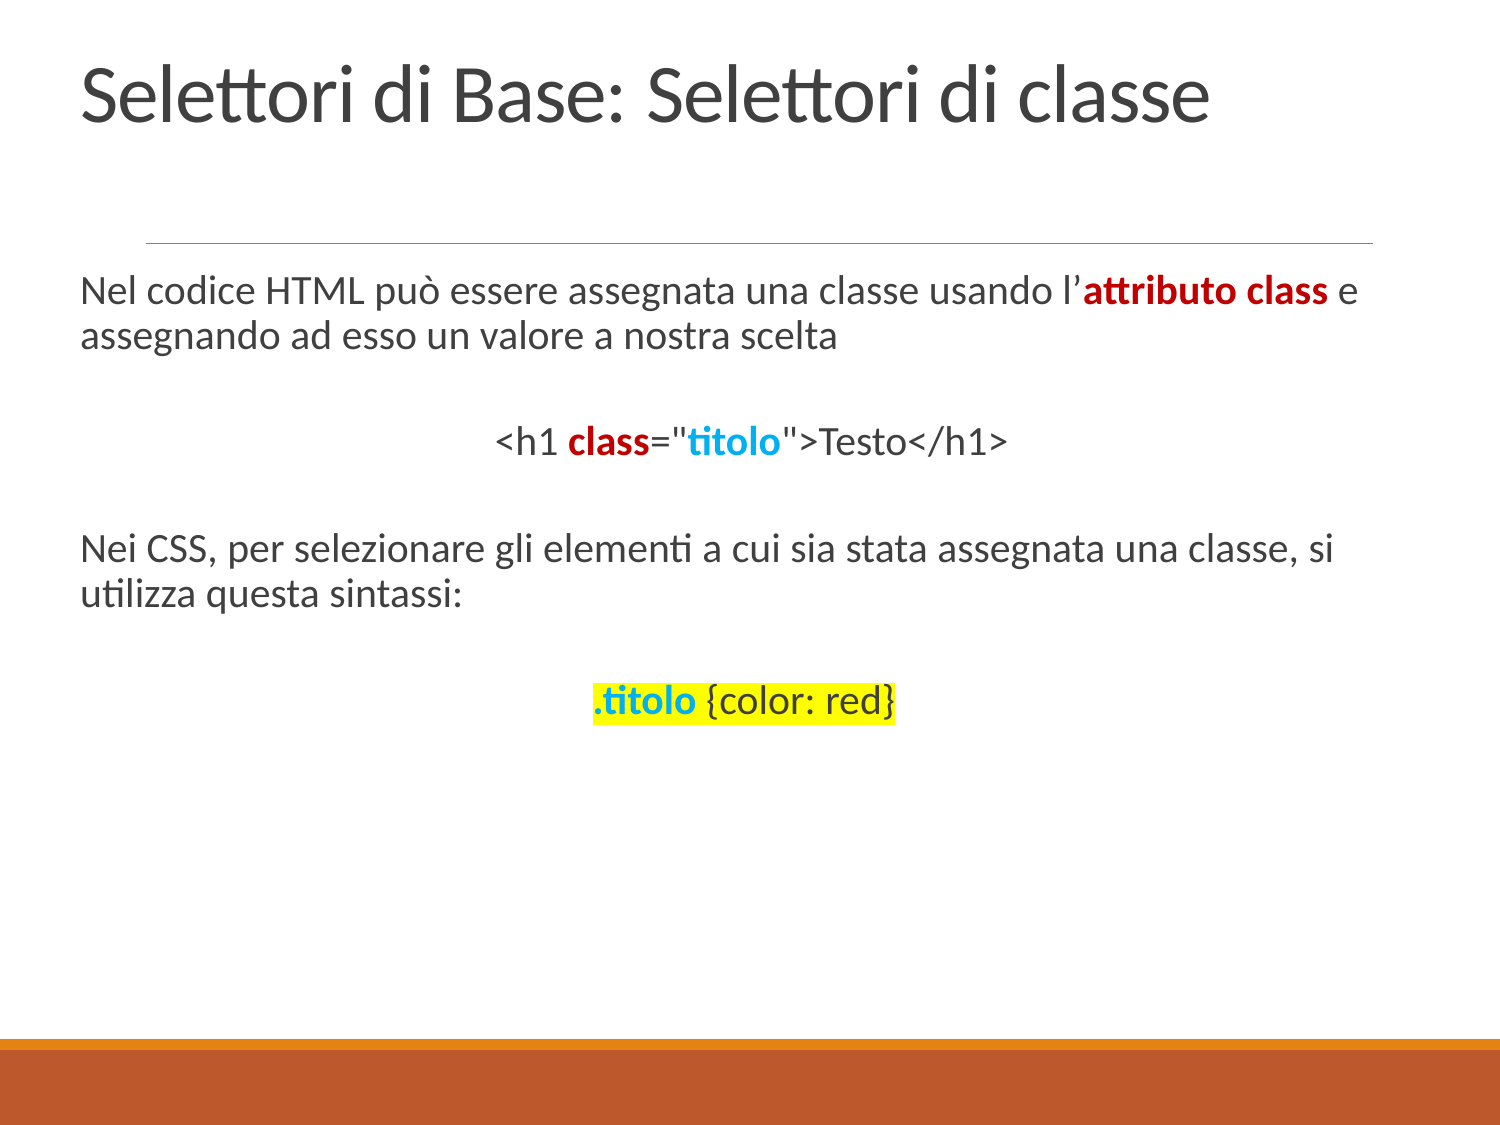

# Selettori di Base: Selettori di classe
Nel codice HTML può essere assegnata una classe usando l’attributo class e assegnando ad esso un valore a nostra scelta

<h1 class="titolo">Testo</h1>

Nei CSS, per selezionare gli elementi a cui sia stata assegnata una classe, si utilizza questa sintassi:

.titolo {color: red}